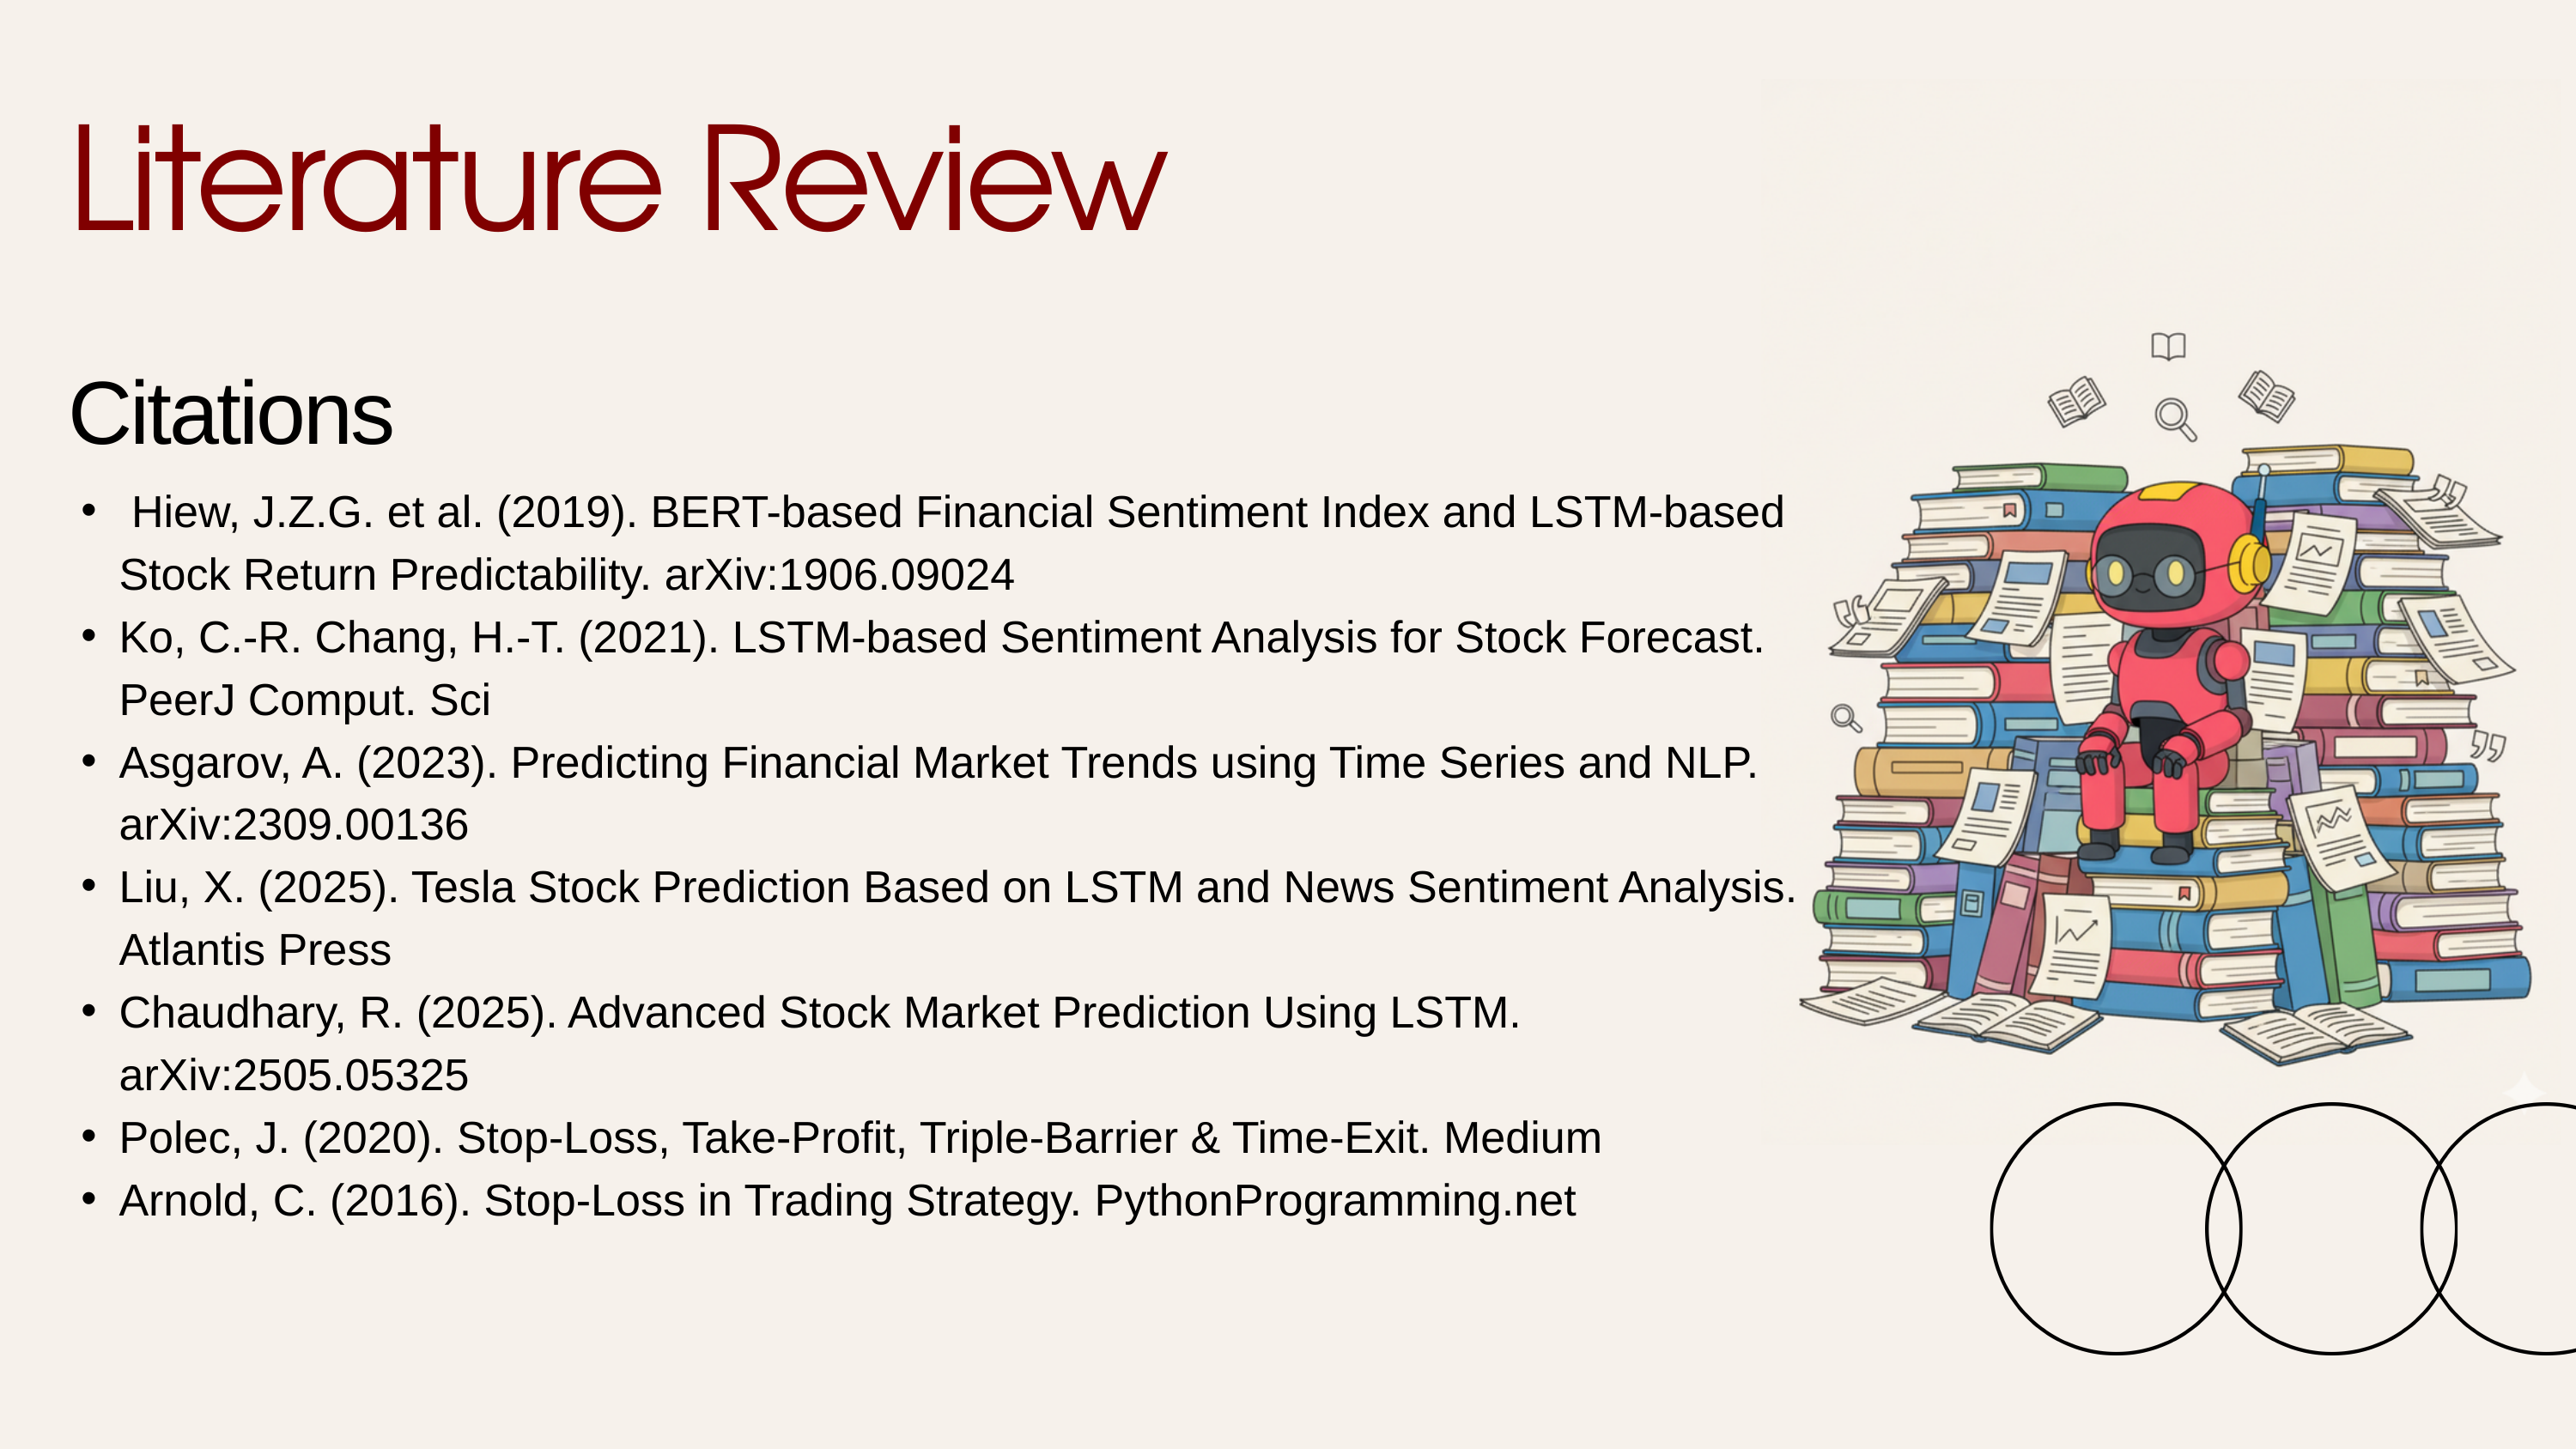

Literature Review
Citations
 Hiew, J.Z.G. et al. (2019). BERT-based Financial Sentiment Index and LSTM-based Stock Return Predictability. arXiv:1906.09024
Ko, C.-R. Chang, H.-T. (2021). LSTM-based Sentiment Analysis for Stock Forecast. PeerJ Comput. Sci
Asgarov, A. (2023). Predicting Financial Market Trends using Time Series and NLP. arXiv:2309.00136
Liu, X. (2025). Tesla Stock Prediction Based on LSTM and News Sentiment Analysis. Atlantis Press
Chaudhary, R. (2025). Advanced Stock Market Prediction Using LSTM. arXiv:2505.05325
Polec, J. (2020). Stop-Loss, Take-Profit, Triple-Barrier & Time-Exit. Medium
Arnold, C. (2016). Stop-Loss in Trading Strategy. PythonProgramming.net